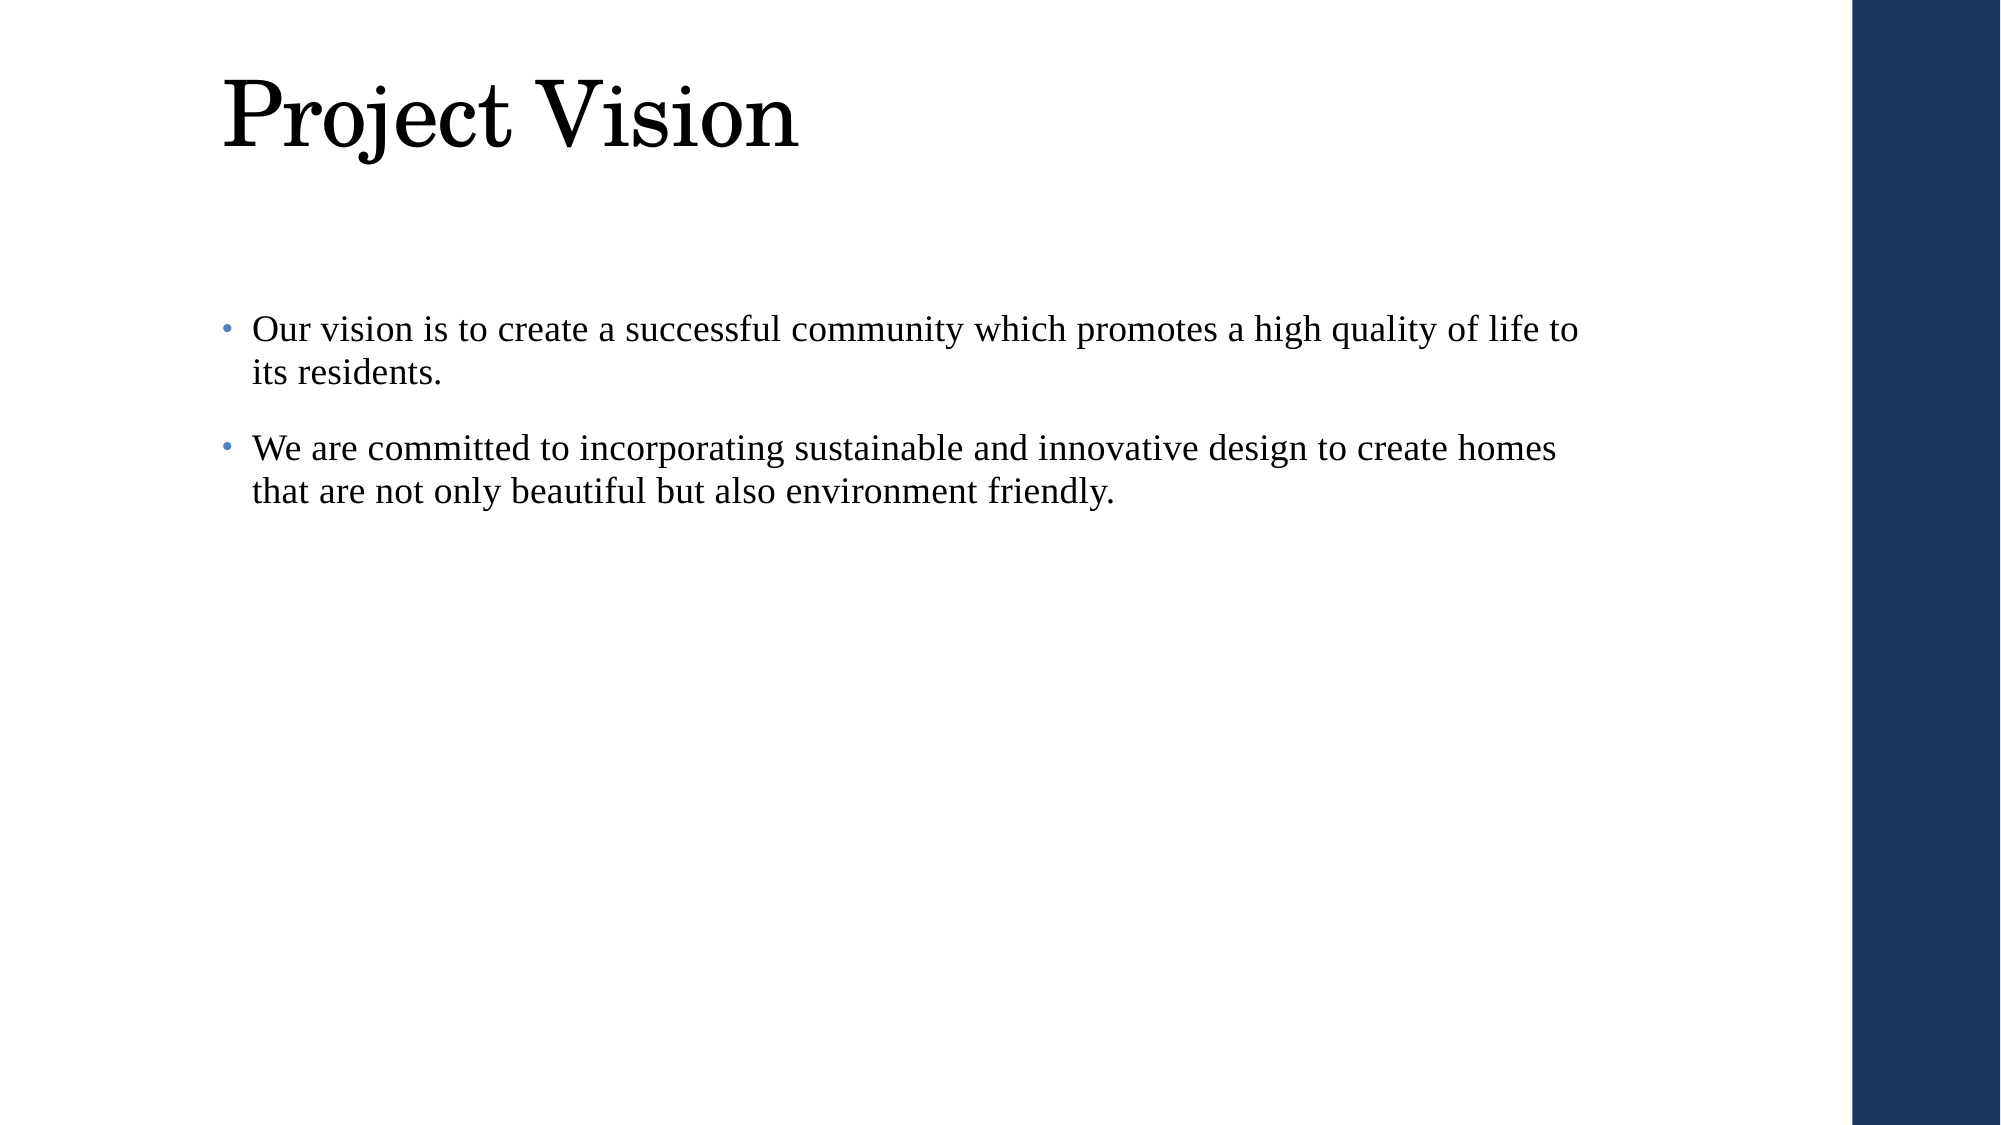

# Project Vision
Our vision is to create a successful community which promotes a high quality of life to its residents.
We are committed to incorporating sustainable and innovative design to create homes that are not only beautiful but also environment friendly.